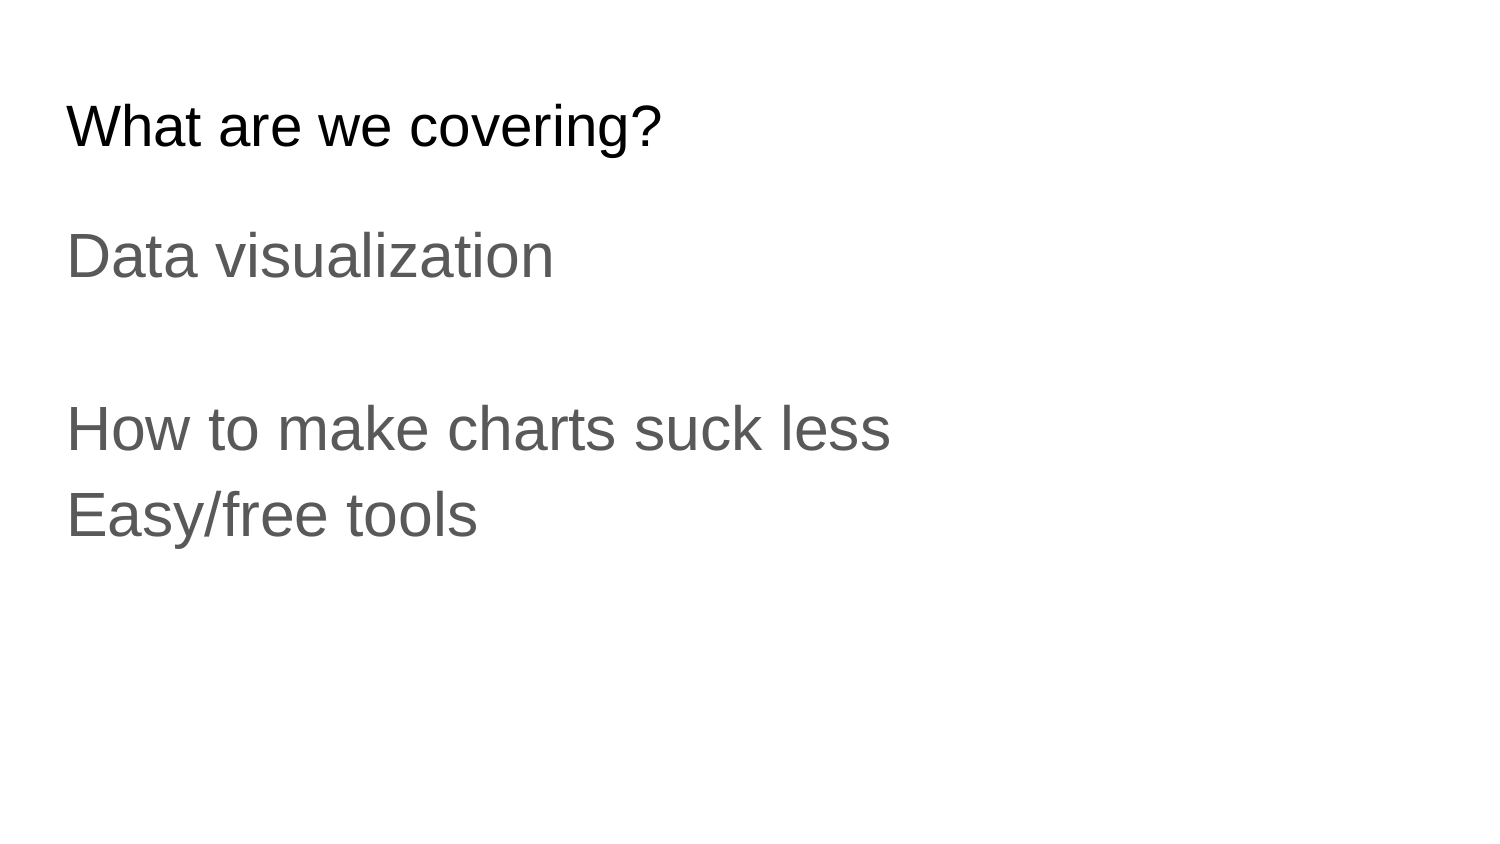

# What are we covering?
Data visualization

How to make charts suck less
Easy/free tools